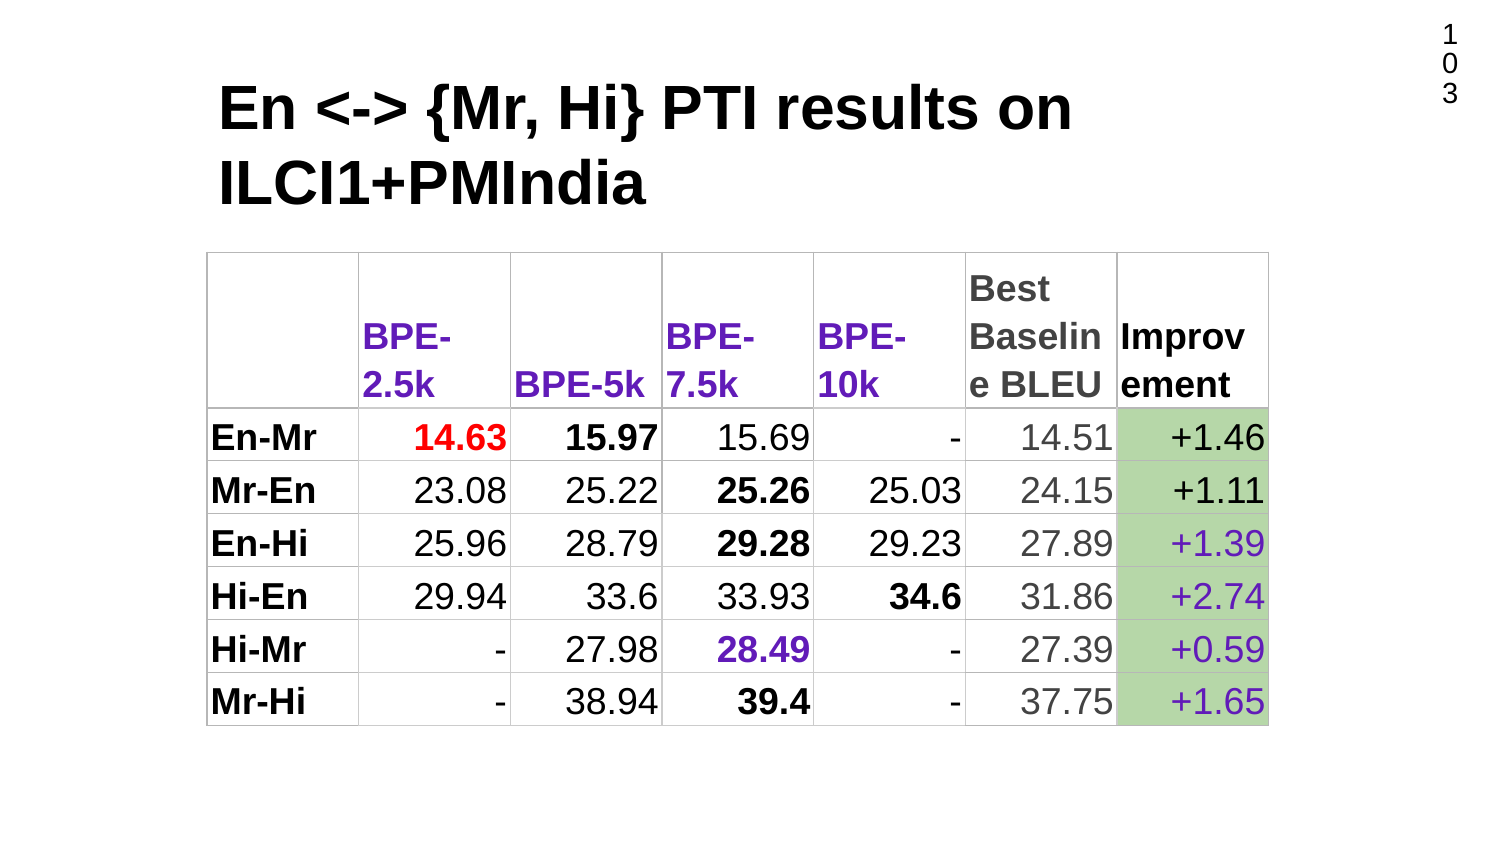

103
# En <-> {Mr, Hi} PTI results on ILCI1+PMIndia
|  | BPE-2.5k | BPE-5k | BPE-7.5k | BPE-10k | Best Baseline BLEU | Improvement |
| --- | --- | --- | --- | --- | --- | --- |
| En-Mr | 14.63 | 15.97 | 15.69 | - | 14.51 | +1.46 |
| Mr-En | 23.08 | 25.22 | 25.26 | 25.03 | 24.15 | +1.11 |
| En-Hi | 25.96 | 28.79 | 29.28 | 29.23 | 27.89 | +1.39 |
| Hi-En | 29.94 | 33.6 | 33.93 | 34.6 | 31.86 | +2.74 |
| Hi-Mr | - | 27.98 | 28.49 | - | 27.39 | +0.59 |
| Mr-Hi | - | 38.94 | 39.4 | - | 37.75 | +1.65 |